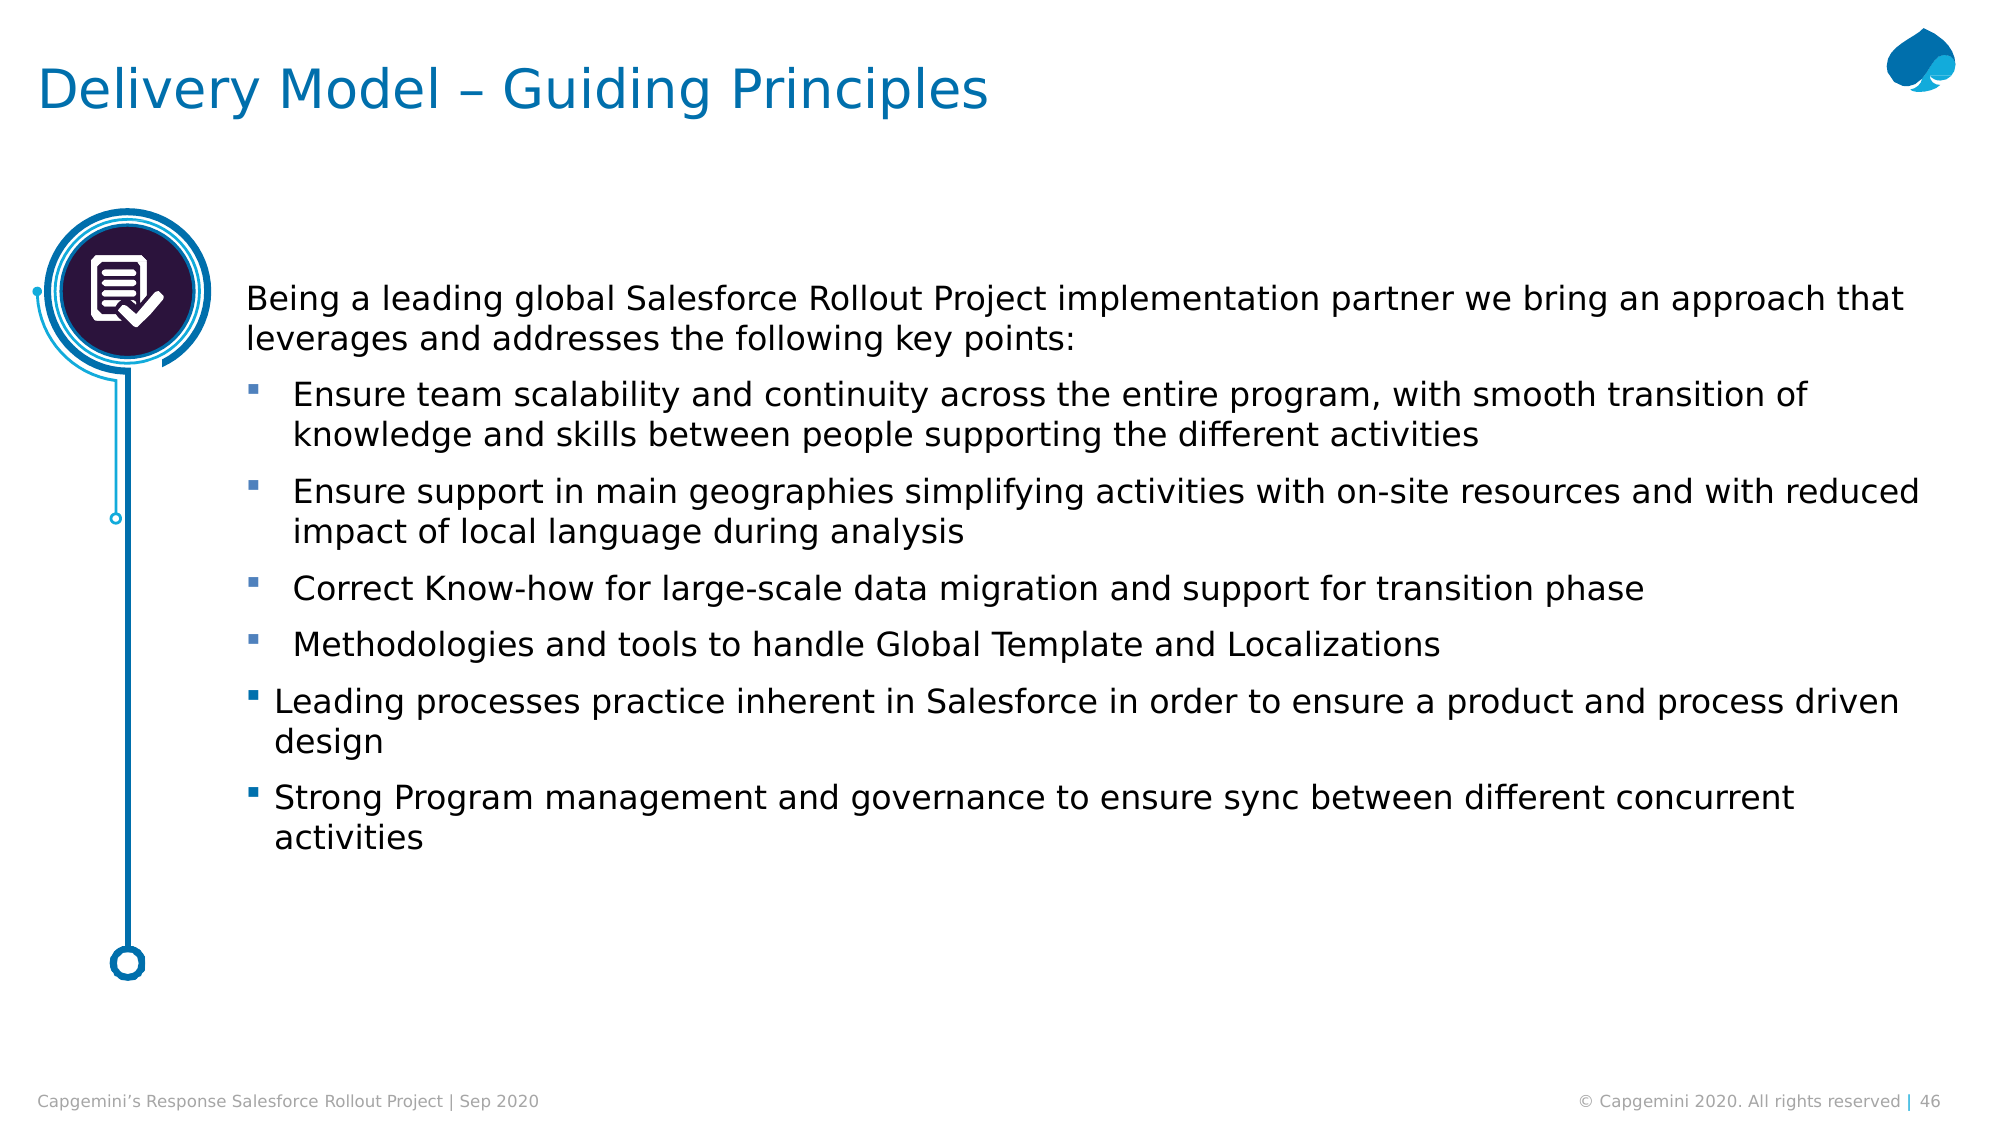

# Delivery Model – Guiding Principles

Being a leading global Salesforce Rollout Project implementation partner we bring an approach that leverages and addresses the following key points:
Ensure team scalability and continuity across the entire program, with smooth transition of knowledge and skills between people supporting the different activities
Ensure support in main geographies simplifying activities with on-site resources and with reduced impact of local language during analysis
Correct Know-how for large-scale data migration and support for transition phase
Methodologies and tools to handle Global Template and Localizations
Leading processes practice inherent in Salesforce in order to ensure a product and process driven design
Strong Program management and governance to ensure sync between different concurrent activities

Capgemini’s Response Salesforce Rollout Project | Sep 2020
© Capgemini 2020. All rights reserved | 46